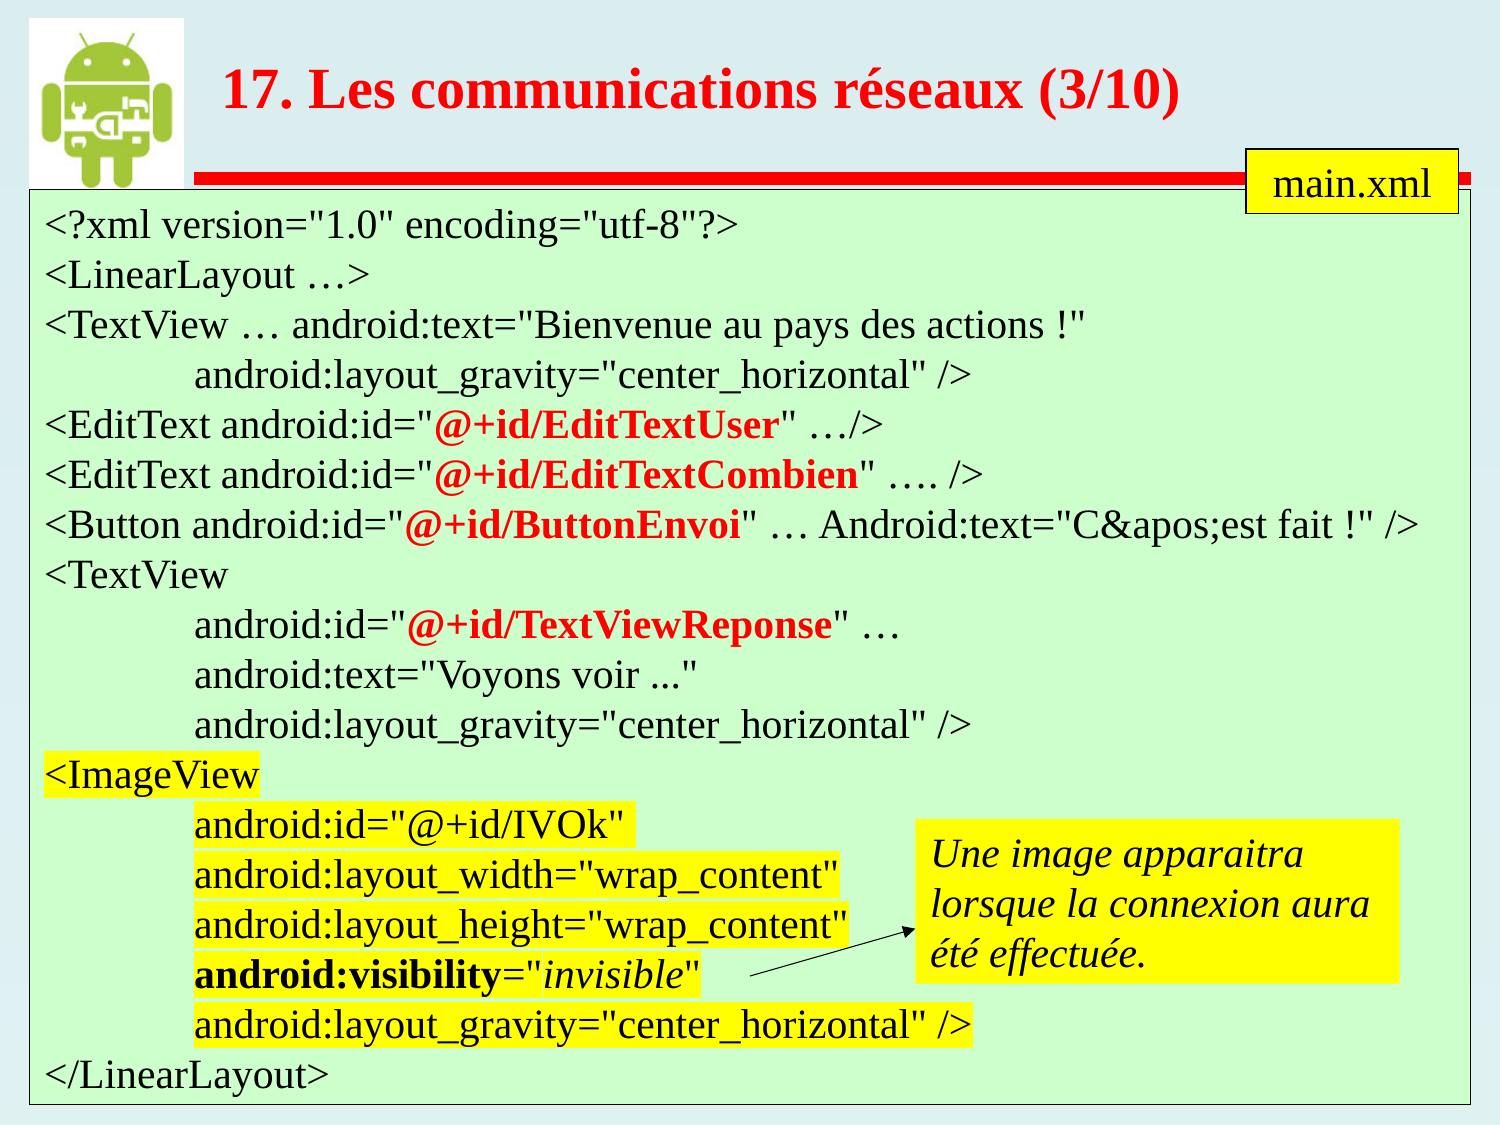

17. Les communications réseaux (3/10)
main.xml
<?xml version="1.0" encoding="utf-8"?>
<LinearLayout …>
<TextView … android:text="Bienvenue au pays des actions !"
	android:layout_gravity="center_horizontal" />
<EditText android:id="@+id/EditTextUser" …/>
<EditText android:id="@+id/EditTextCombien" …. />
<Button android:id="@+id/ButtonEnvoi" … Android:text="C&apos;est fait !" />
<TextView
	android:id="@+id/TextViewReponse" …
	android:text="Voyons voir ..."
	android:layout_gravity="center_horizontal" />
<ImageView
	android:id="@+id/IVOk"
	android:layout_width="wrap_content"
	android:layout_height="wrap_content"
	android:visibility="invisible"
	android:layout_gravity="center_horizontal" />
</LinearLayout>
Une image apparaitra lorsque la connexion aura été effectuée.
 Android 2 – C.Charlet – 2023 – p. 61